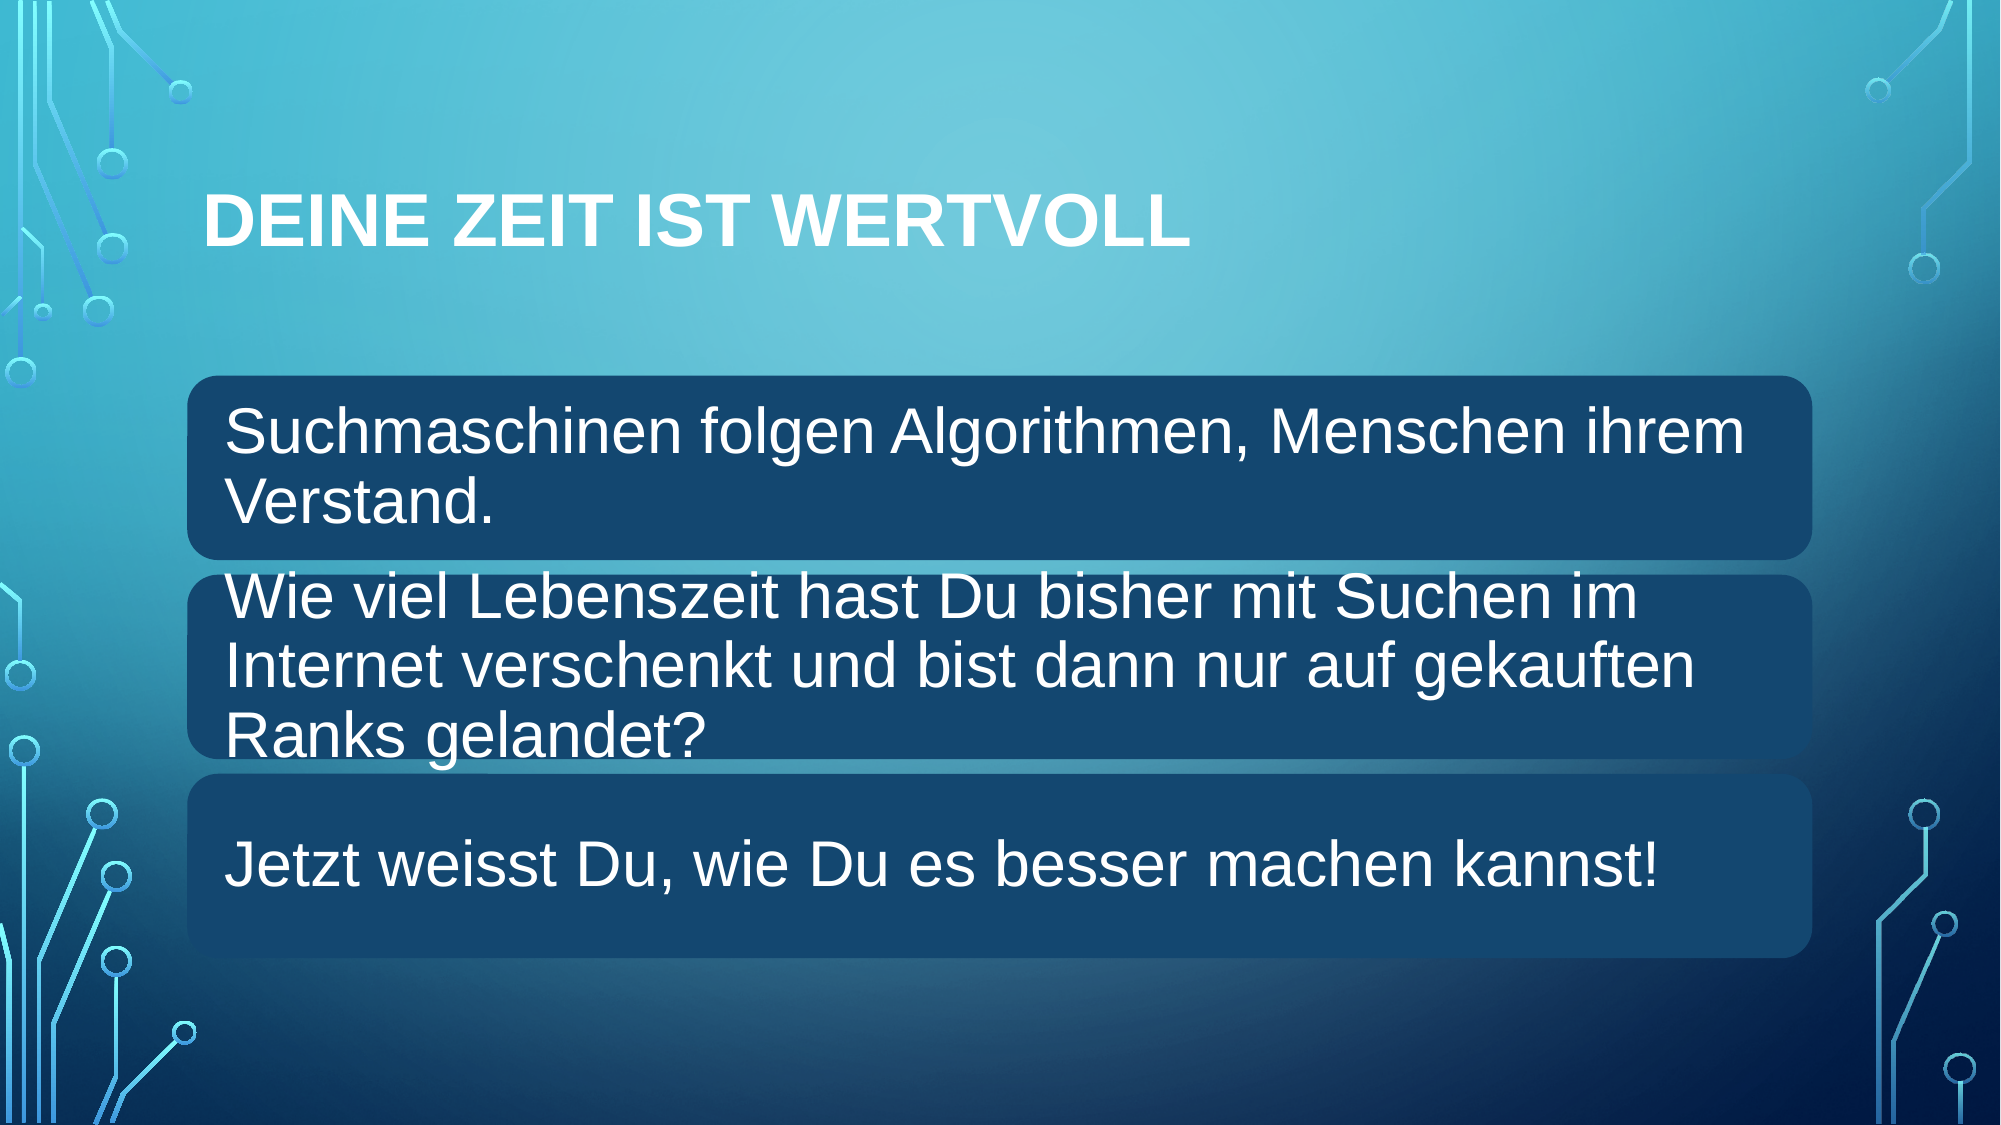

# Deine zeit ist wertvoll
Suchmaschinen folgen Algorithmen, Menschen ihrem Verstand.
Wie viel Lebenszeit hast Du bisher mit Suchen im Internet verschenkt und bist dann nur auf gekauften Ranks gelandet?
Jetzt weisst Du, wie Du es besser machen kannst!